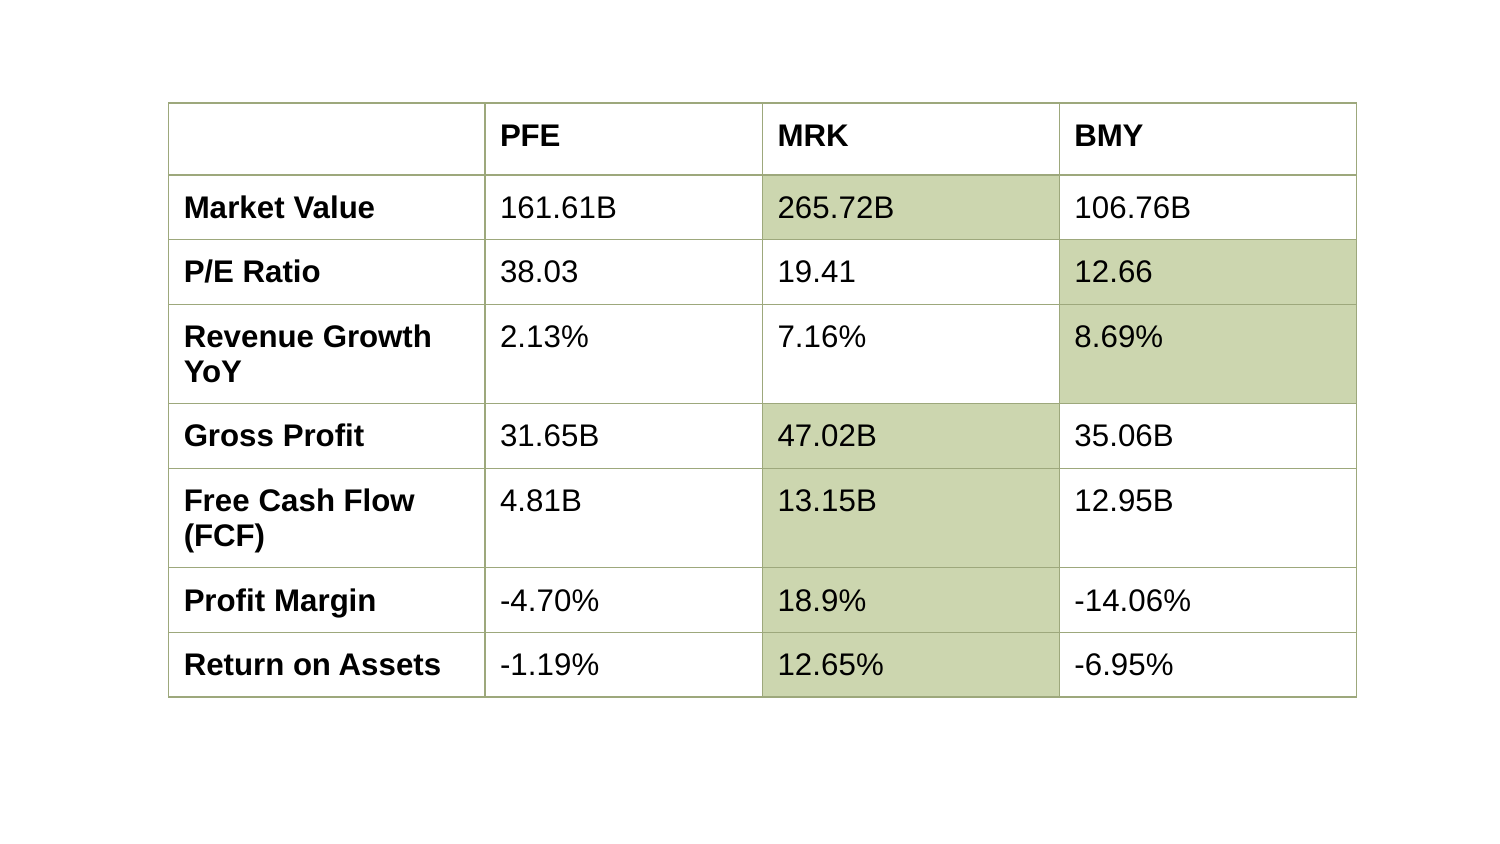

|  | PFE | MRK | BMY |
| --- | --- | --- | --- |
| Market Value | 161.61B | 265.72B | 106.76B |
| P/E Ratio | 38.03 | 19.41 | 12.66 |
| Revenue Growth YoY | 2.13% | 7.16% | 8.69% |
| Gross Profit | 31.65B | 47.02B | 35.06B |
| Free Cash Flow (FCF) | 4.81B | 13.15B | 12.95B |
| Profit Margin | -4.70% | 18.9% | -14.06% |
| Return on Assets | -1.19% | 12.65% | -6.95% |